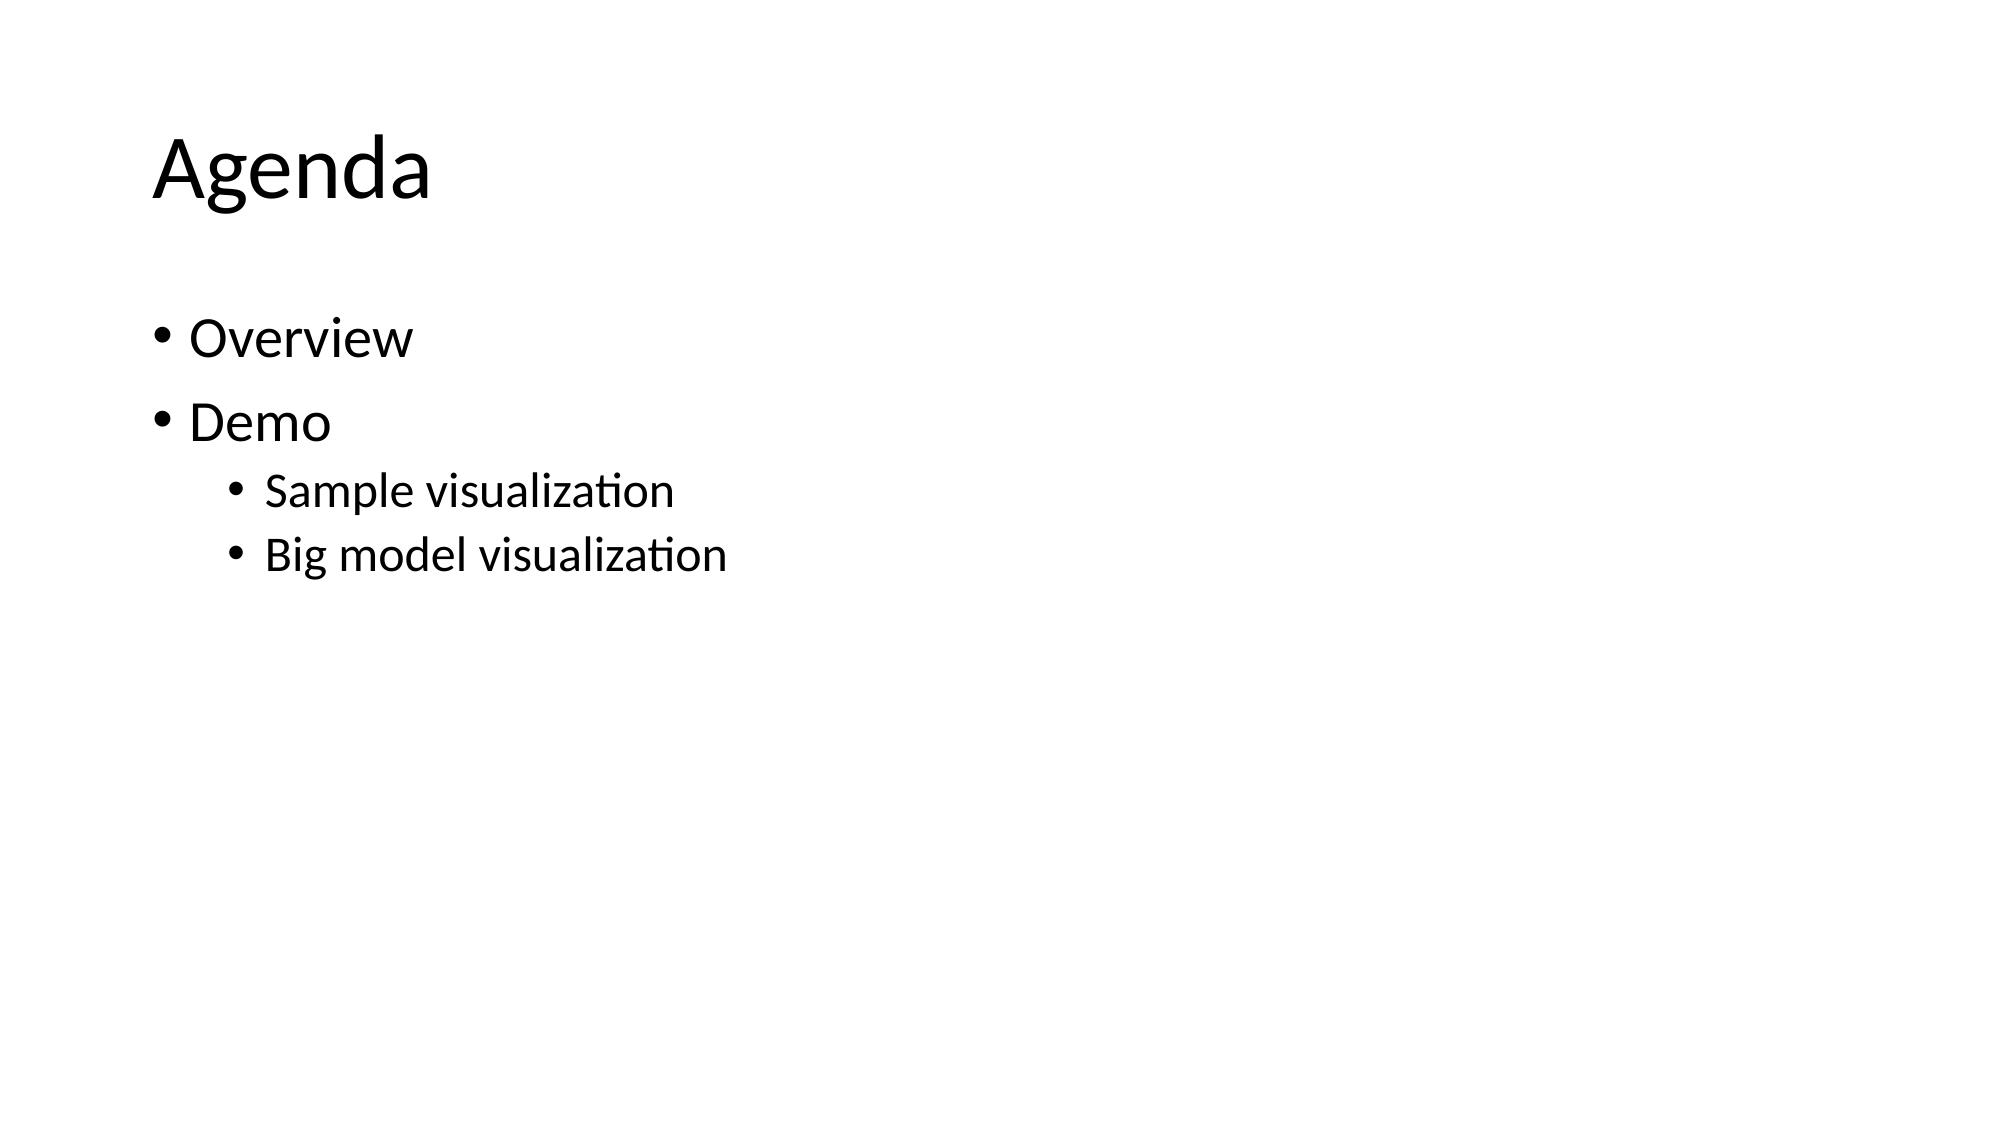

# Agenda
Overview
Demo
Sample visualization
Big model visualization